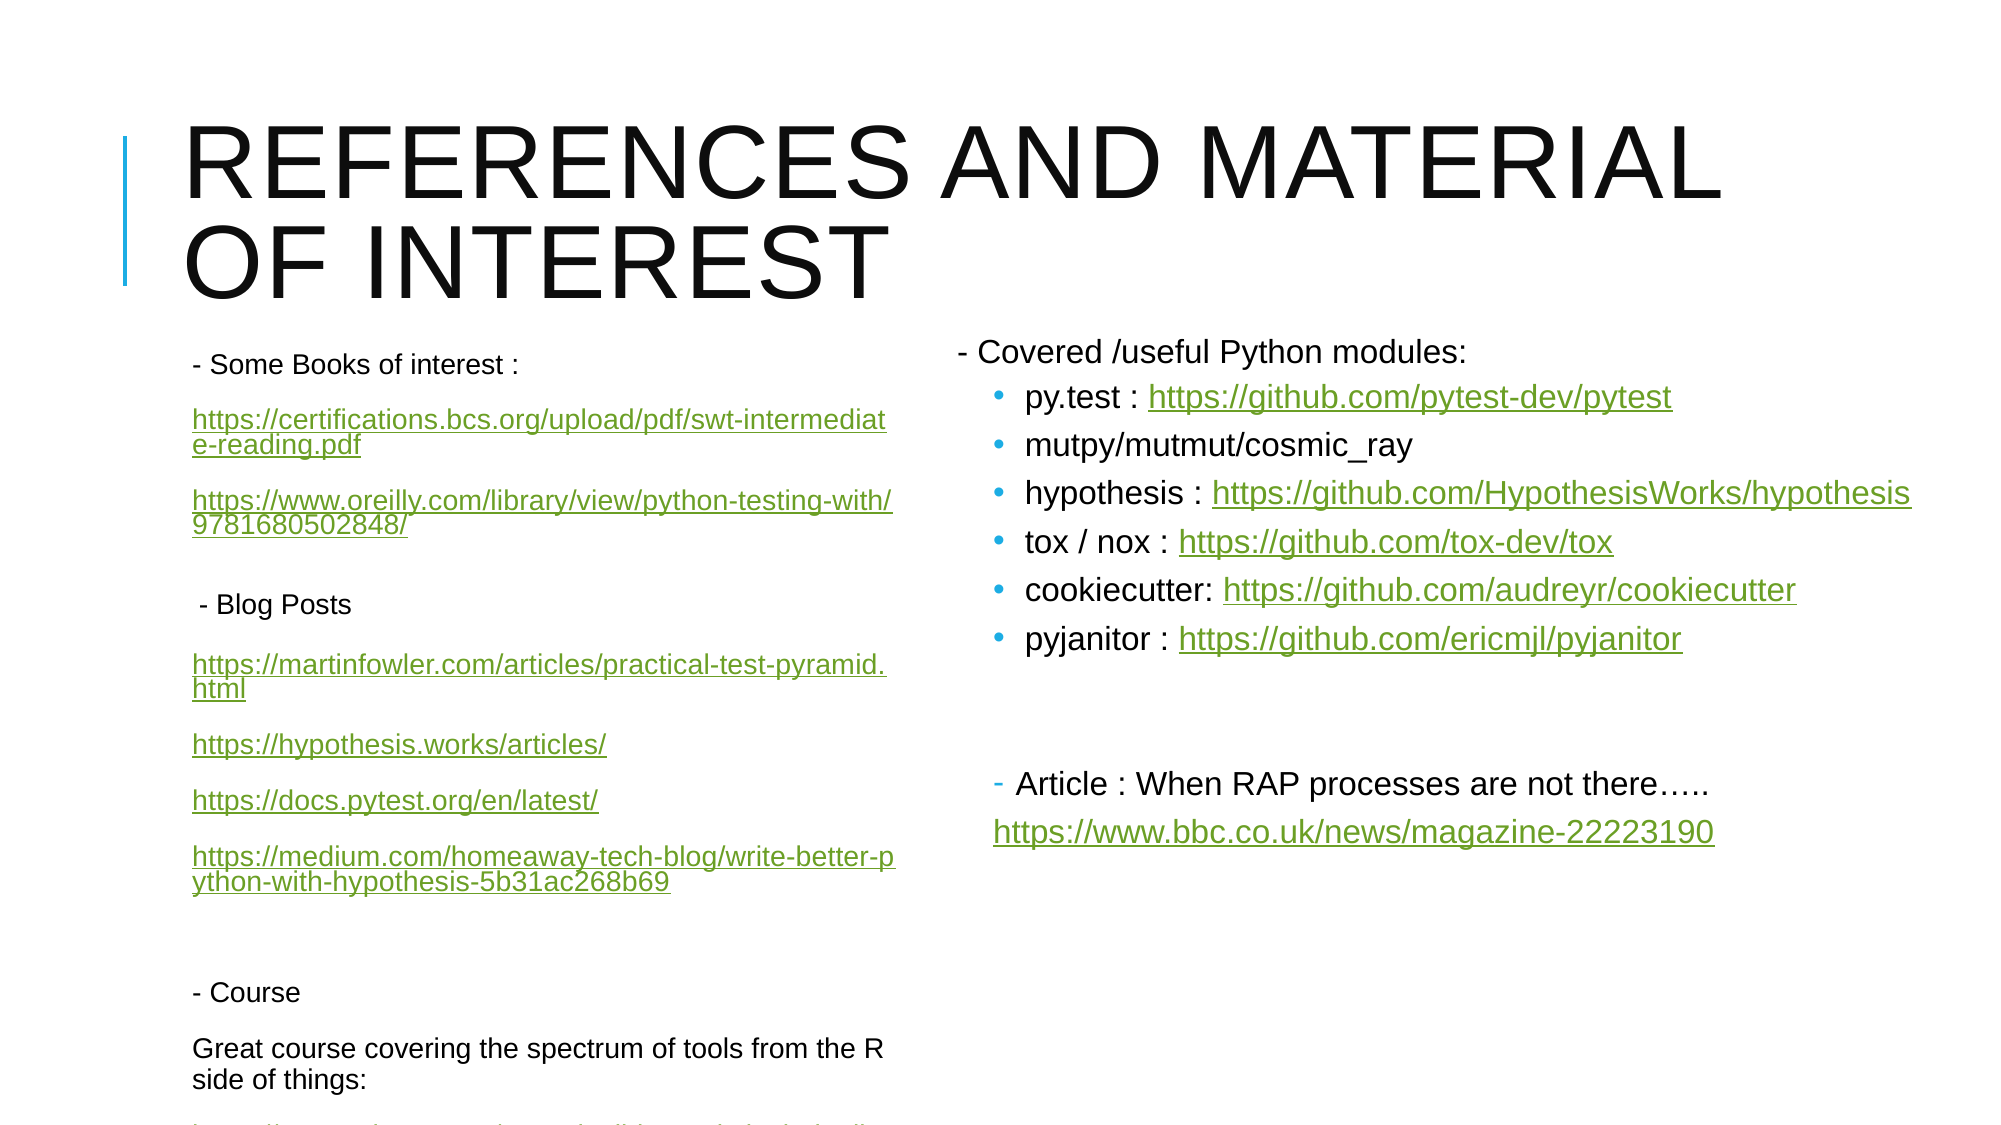

# References and material of interest
- Covered /useful Python modules:
 py.test : https://github.com/pytest-dev/pytest
 mutpy/mutmut/cosmic_ray
 hypothesis : https://github.com/HypothesisWorks/hypothesis
 tox / nox : https://github.com/tox-dev/tox
 cookiecutter: https://github.com/audreyr/cookiecutter
 pyjanitor : https://github.com/ericmjl/pyjanitor

Article : When RAP processes are not there…..
https://www.bbc.co.uk/news/magazine-22223190

- Some Books of interest :
https://certifications.bcs.org/upload/pdf/swt-intermediate-reading.pdf
https://www.oreilly.com/library/view/python-testing-with/9781680502848/

- Blog Posts
https://martinfowler.com/articles/practical-test-pyramid.html
https://hypothesis.works/articles/
https://docs.pytest.org/en/latest/
https://medium.com/homeaway-tech-blog/write-better-python-with-hypothesis-5b31ac268b69

- Course
Great course covering the spectrum of tools from the R side of things:
https://www.udemy.com/reproducible-analytical-pipelines/